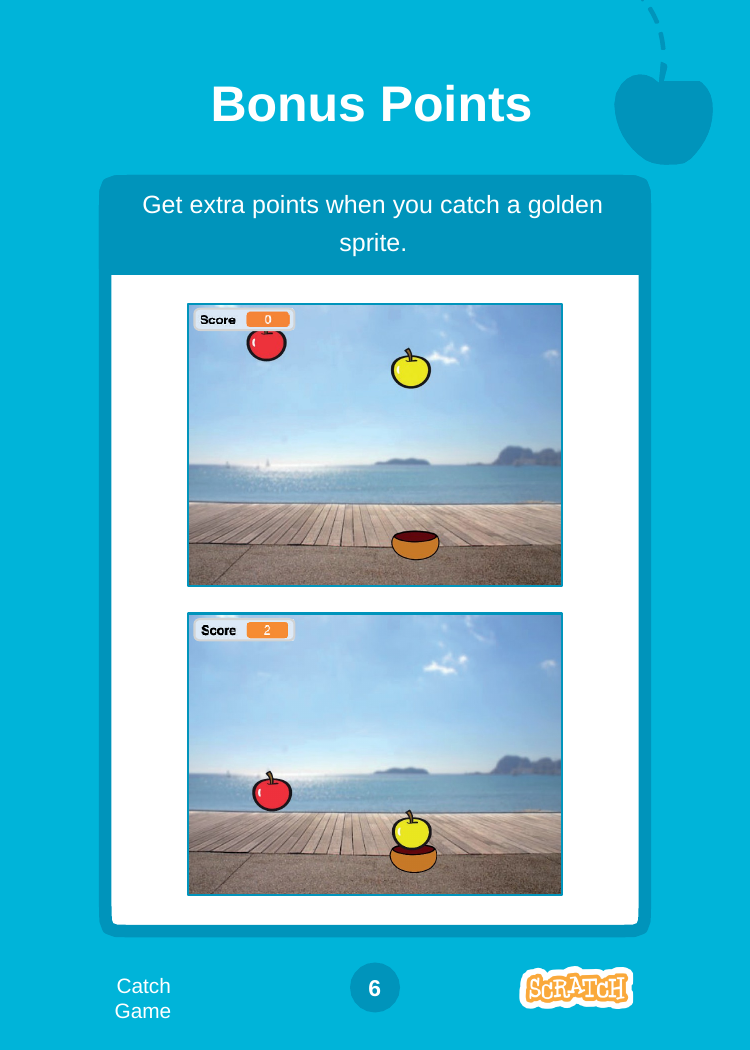

# Bonus Points

Get extra points when you catch a golden sprite.

Catch Game
6